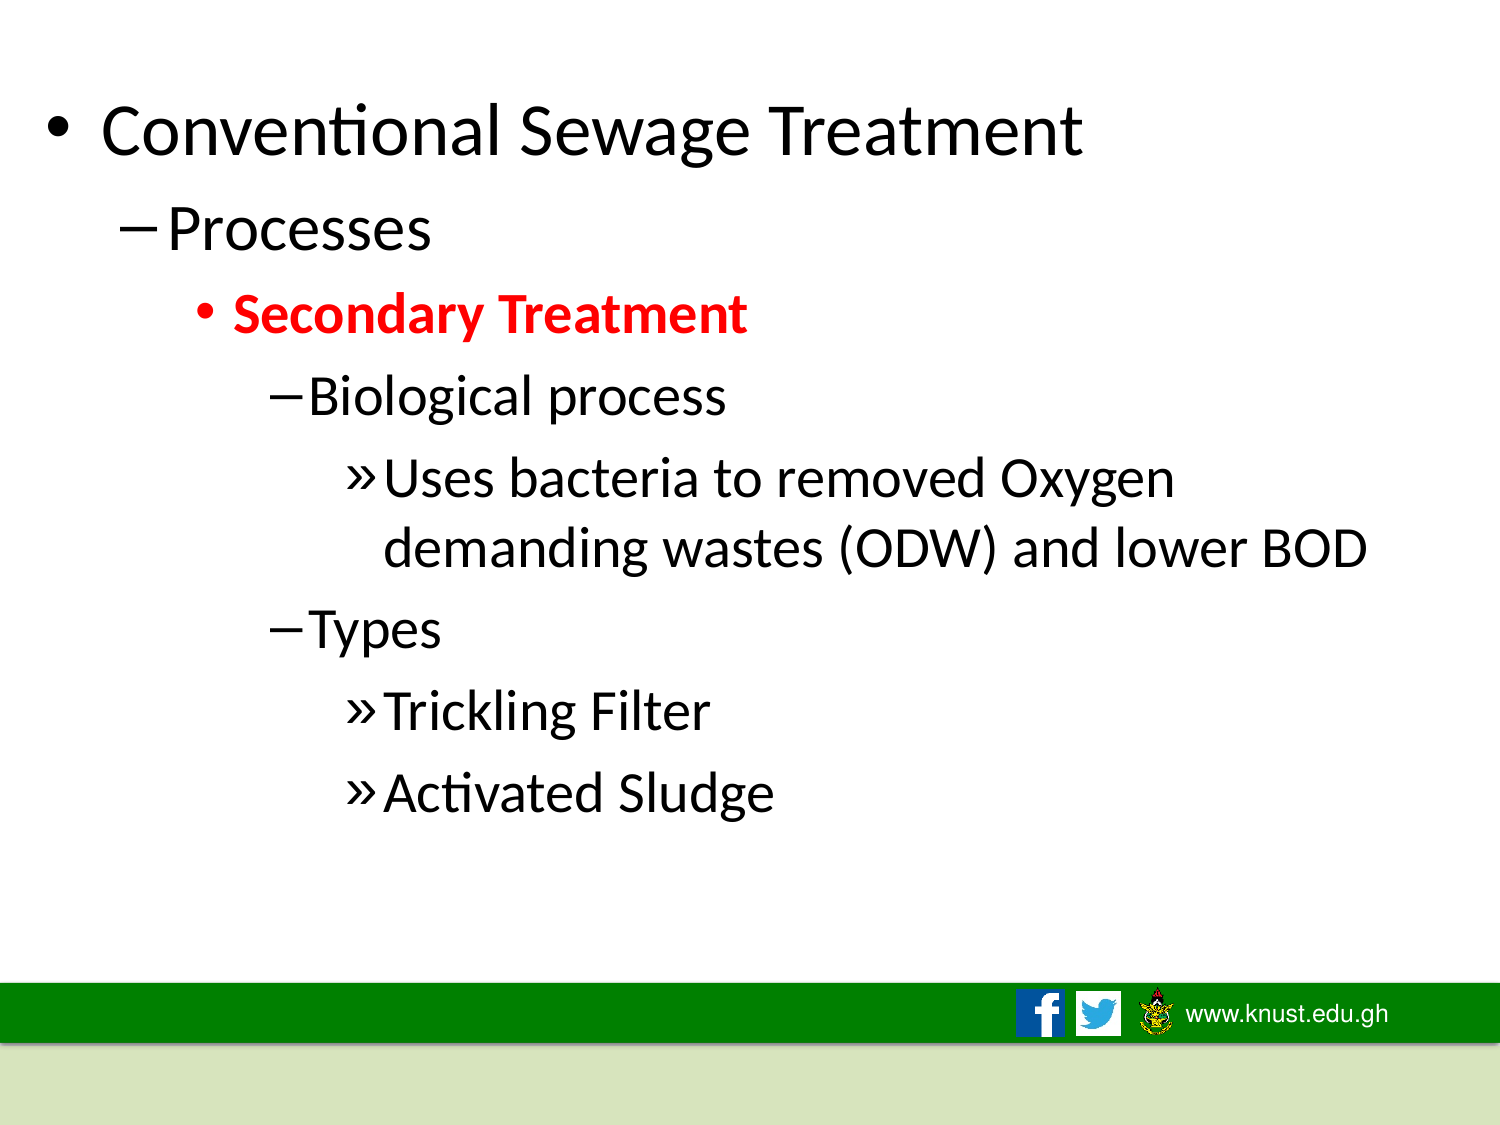

Conventional Sewage Treatment
Processes
Secondary Treatment
Biological process
Uses bacteria to removed Oxygen demanding wastes (ODW) and lower BOD
Types
Trickling Filter
Activated Sludge